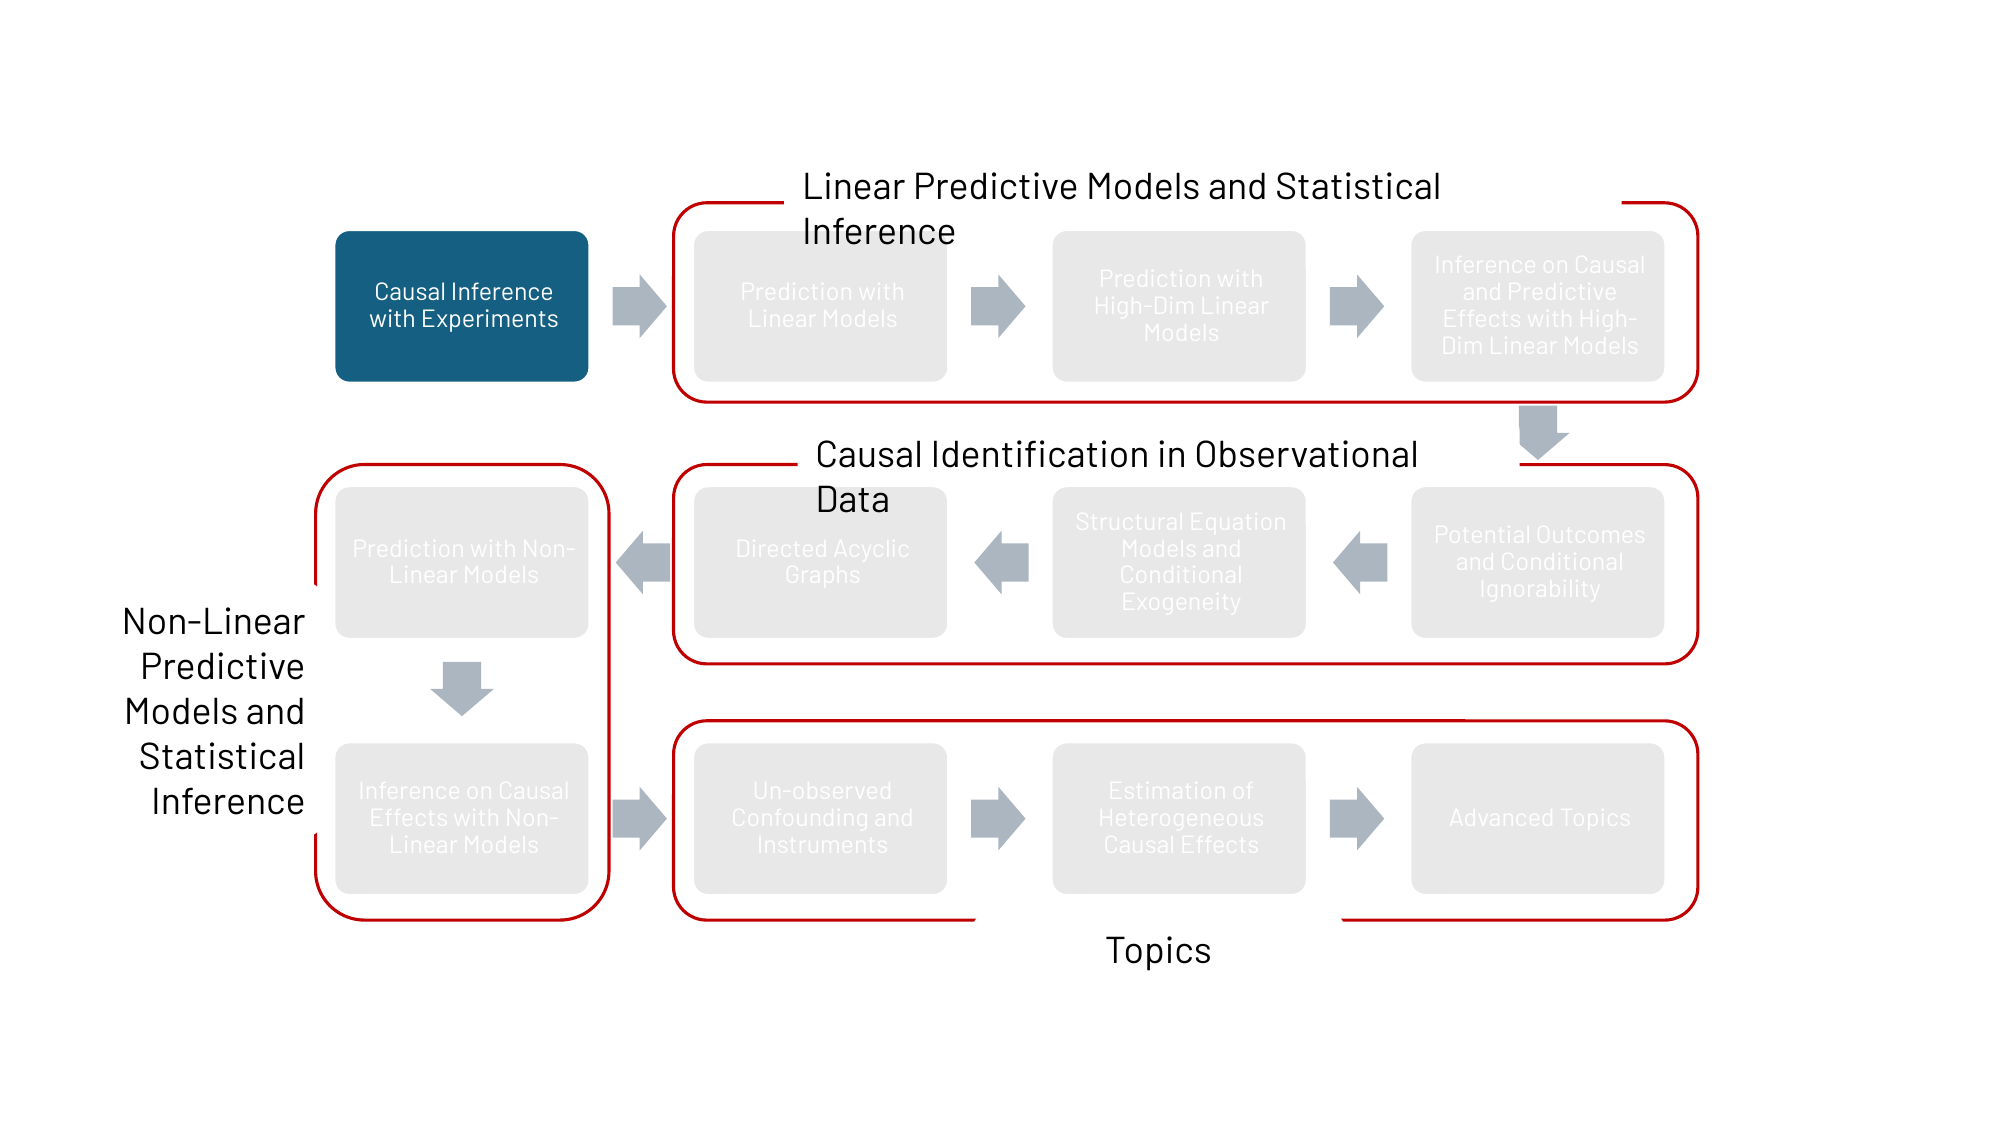

Causal Inference with Experiments

Prediction with Linear Models

Prediction with High-Dim Linear Models

Inference on Causal and Predictive Effects with High-Dim Linear Models

Potential Outcomes and Conditional Ignorability

Structural Equation Models and Conditional Exogeneity

Directed Acyclic Graphs

Prediction with Non-Linear Models

Inference on Causal Effects with Non-Linear Models

Un-observed Confounding and Instruments

Estimation of Heterogeneous Causal Effects

Advanced Topics
Linear Predictive Models and Statistical Inference

Causal Identification in Observational Data

Non-Linear Predictive Models and Statistical Inference

Topics